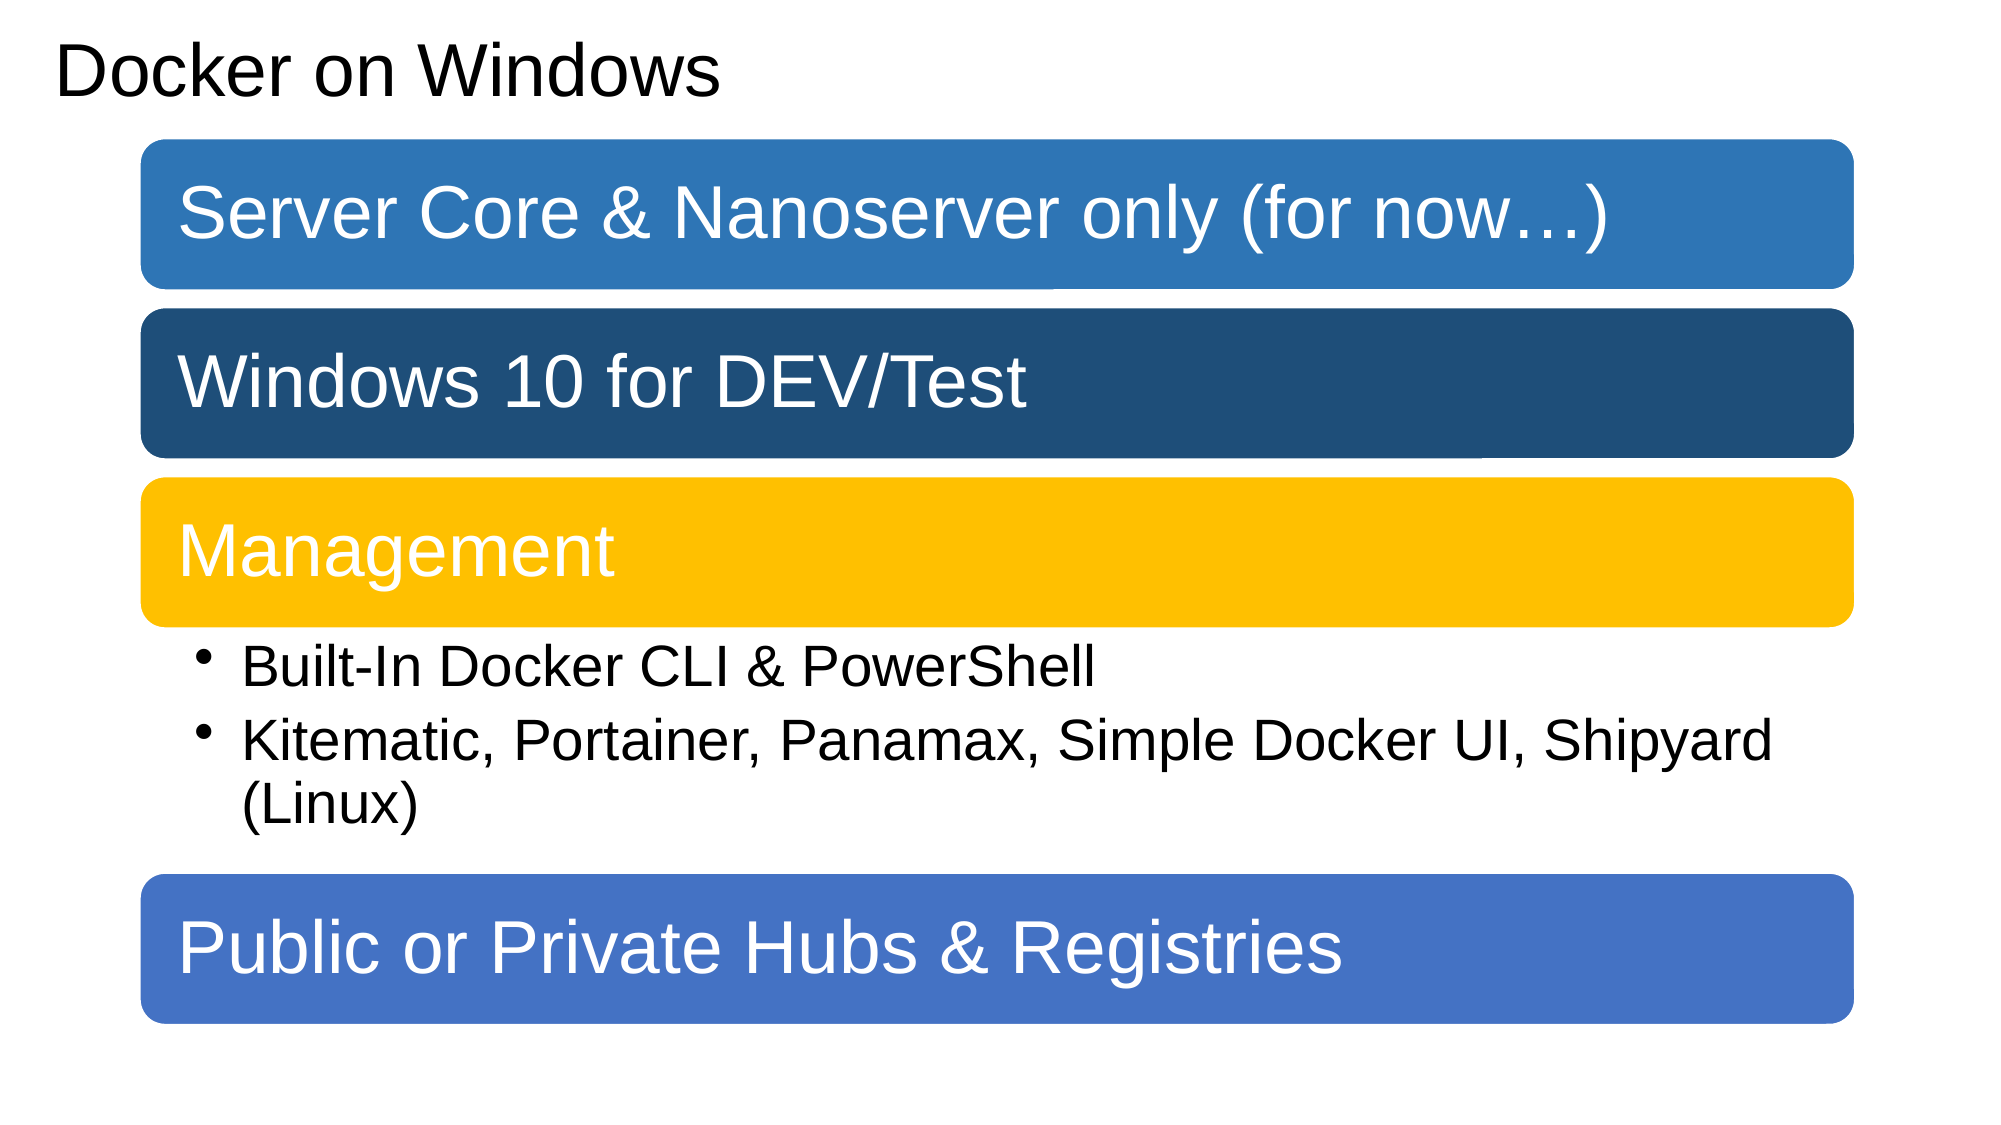

Docker on Windows
Server Core & Nanoserver only (for now…)
Windows 10 for DEV/Test
Management
Built-In Docker CLI & PowerShell
Kitematic, Portainer, Panamax, Simple Docker UI, Shipyard (Linux)
Public or Private Hubs & Registries